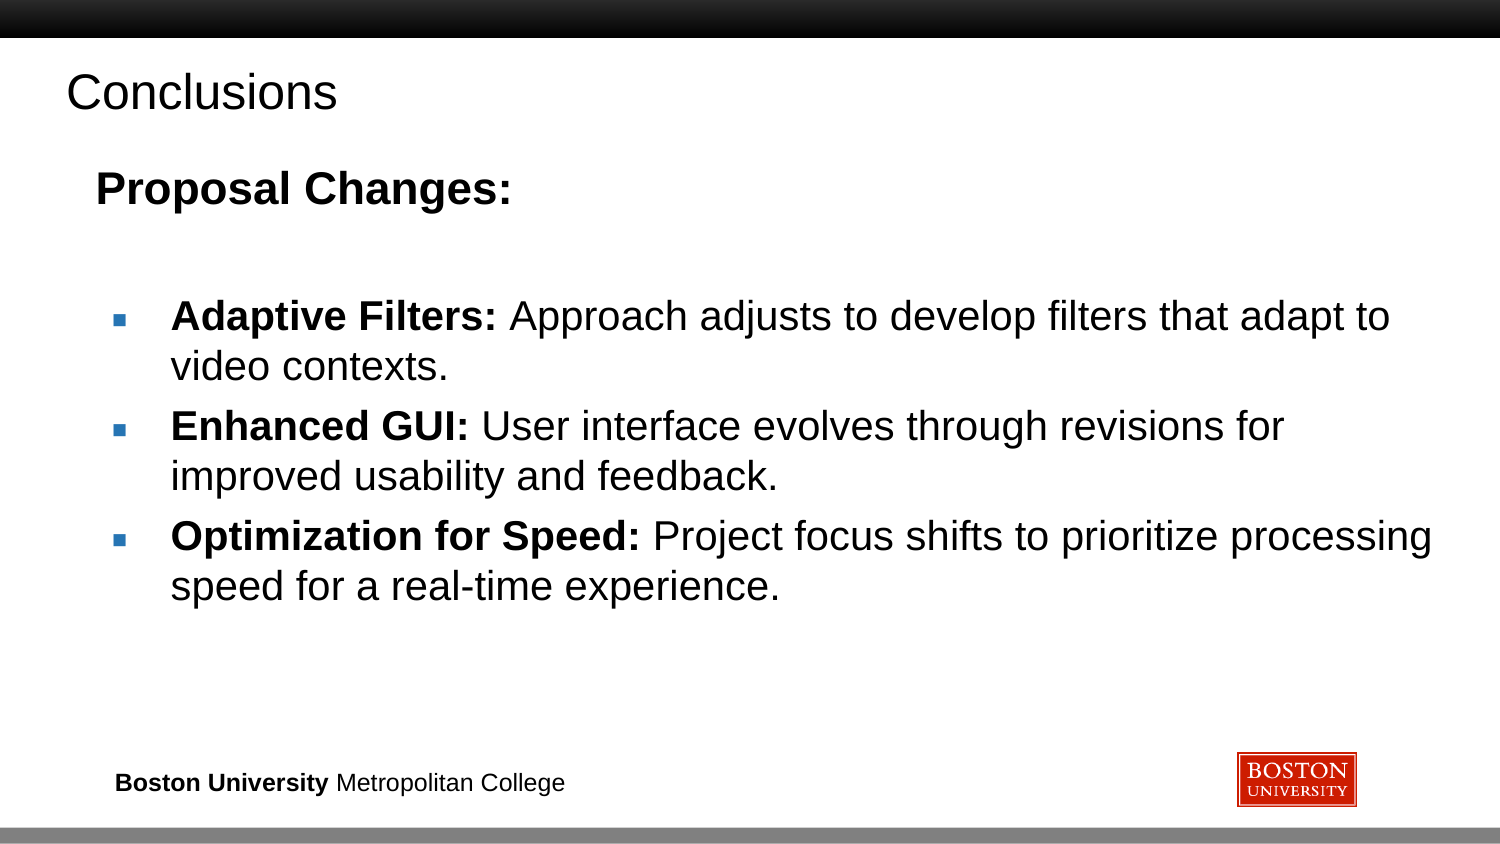

# Conclusions
Proposal Changes:

Adaptive Filters: Approach adjusts to develop filters that adapt to video contexts.
Enhanced GUI: User interface evolves through revisions for improved usability and feedback.
Optimization for Speed: Project focus shifts to prioritize processing speed for a real-time experience.